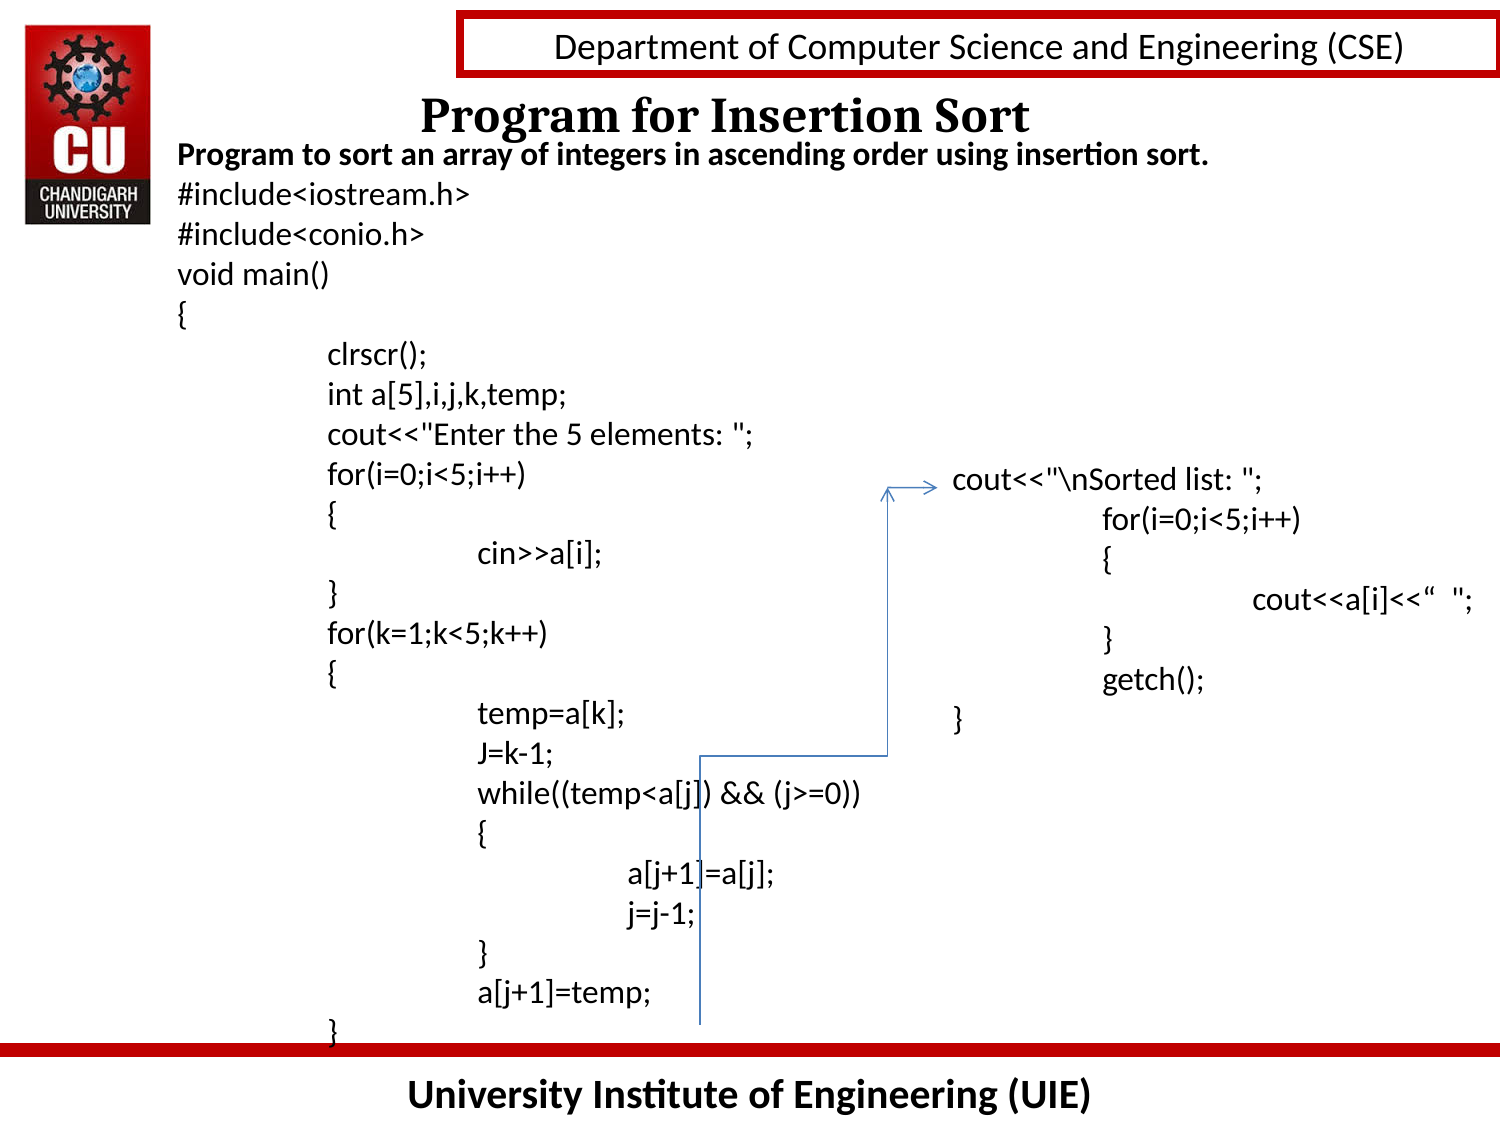

Program for Insertion Sort
Program to sort an array of integers in ascending order using insertion sort.
#include<iostream.h>
#include<conio.h>
void main()
{
	clrscr();
	int a[5],i,j,k,temp;
	cout<<"Enter the 5 elements: ";
	for(i=0;i<5;i++)
	{
		cin>>a[i];
	}
	for(k=1;k<5;k++)
	{
		temp=a[k];
		J=k-1;
		while((temp<a[j]) && (j>=0))
		{
			a[j+1]=a[j];
			j=j-1;
		}
		a[j+1]=temp;
	}

cout<<"\nSorted list: ";
	for(i=0;i<5;i++)
	{
		cout<<a[i]<<“  ";
	}
	getch();
}